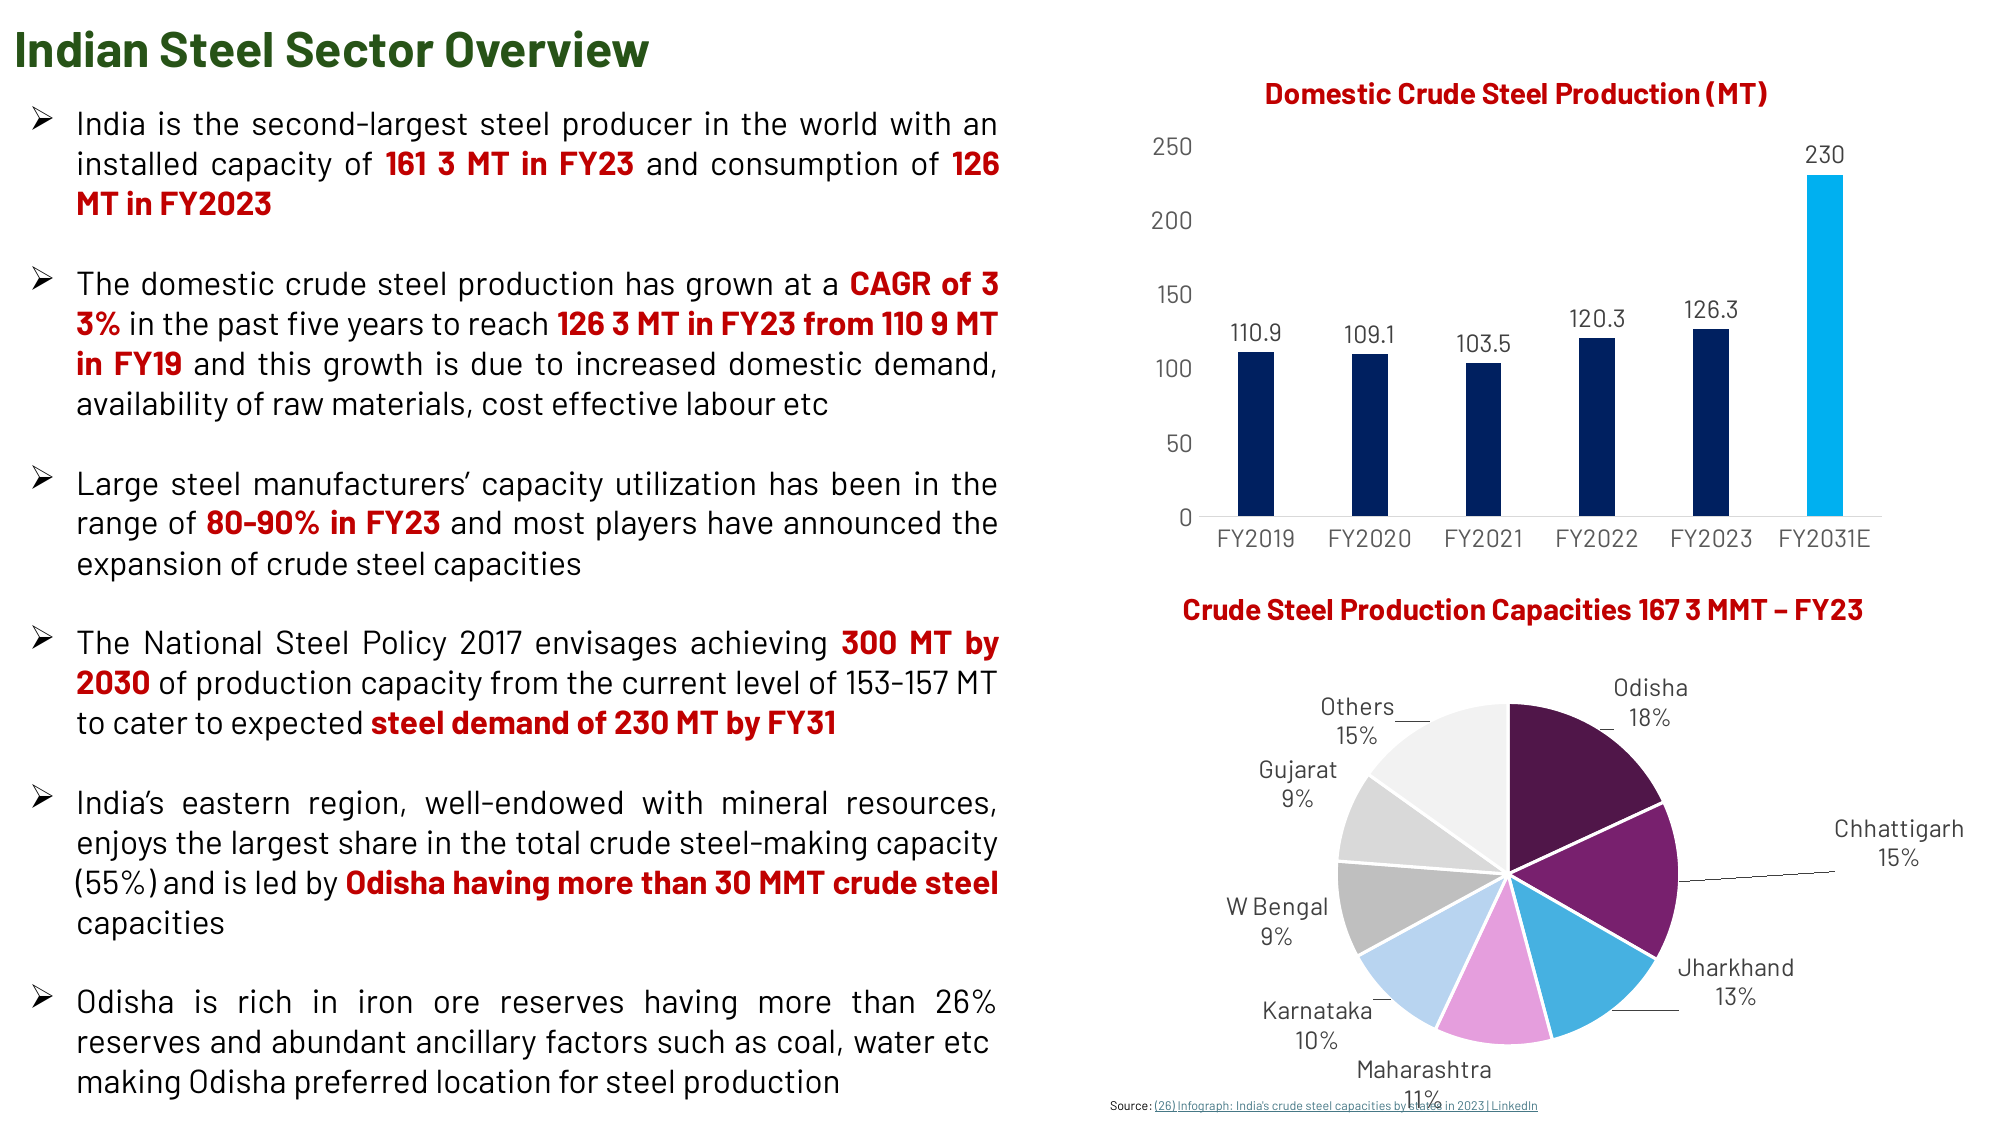

Indian Steel Sector Overview

### Chart: Domestic Crude Steel Production (MT)

| Category | Domestic Crude Steel Production (MMT) |
|---|---|
| FY2019 | 110.9 |
| FY2020 | 109.1 |
| FY2021 | 103.5 |
| FY2022 | 120.3 |
| FY2023 | 126.3 |
| FY2031E | 230.0 |
India is the second-largest steel producer in the world with an installed capacity of 161 3 MT in FY23 and consumption of 126 MT in FY2023

The domestic crude steel production has grown at a CAGR of 3 3% in the past five years to reach 126 3 MT in FY23 from 110 9 MT in FY19 and this growth is due to increased domestic demand, availability of raw materials, cost effective labour etc

Large steel manufacturers’ capacity utilization has been in the range of 80-90% in FY23 and most players have announced the expansion of crude steel capacities

The National Steel Policy 2017 envisages achieving 300 MT by 2030 of production capacity from the current level of 153-157 MT to cater to expected steel demand of 230 MT by FY31

India’s eastern region, well-endowed with mineral resources, enjoys the largest share in the total crude steel-making capacity (55%) and is led by Odisha having more than 30 MMT crude steel capacities

Odisha is rich in iron ore reserves having more than 26% reserves and abundant ancillary factors such as coal, water etc  making Odisha preferred location for steel production

### Chart: Crude Steel Production Capacities 167 3 MMT – FY23

| Category | Crude Steel Production Capacities 167.3 MMT |
|---|---|
| Odisha | 30.3 |
| Chhattigarh | 25.4 |
| Jharkhand | 21.0 |
| Maharashtra | 18.6 |
| Karnataka | 16.9 |
| W Bengal | 15.3 |
| Gujarat | 14.5 |
| Others | 25.30000000000001 |
Source: (26) Infograph: India's crude steel capacities by states in 2023 | LinkedIn